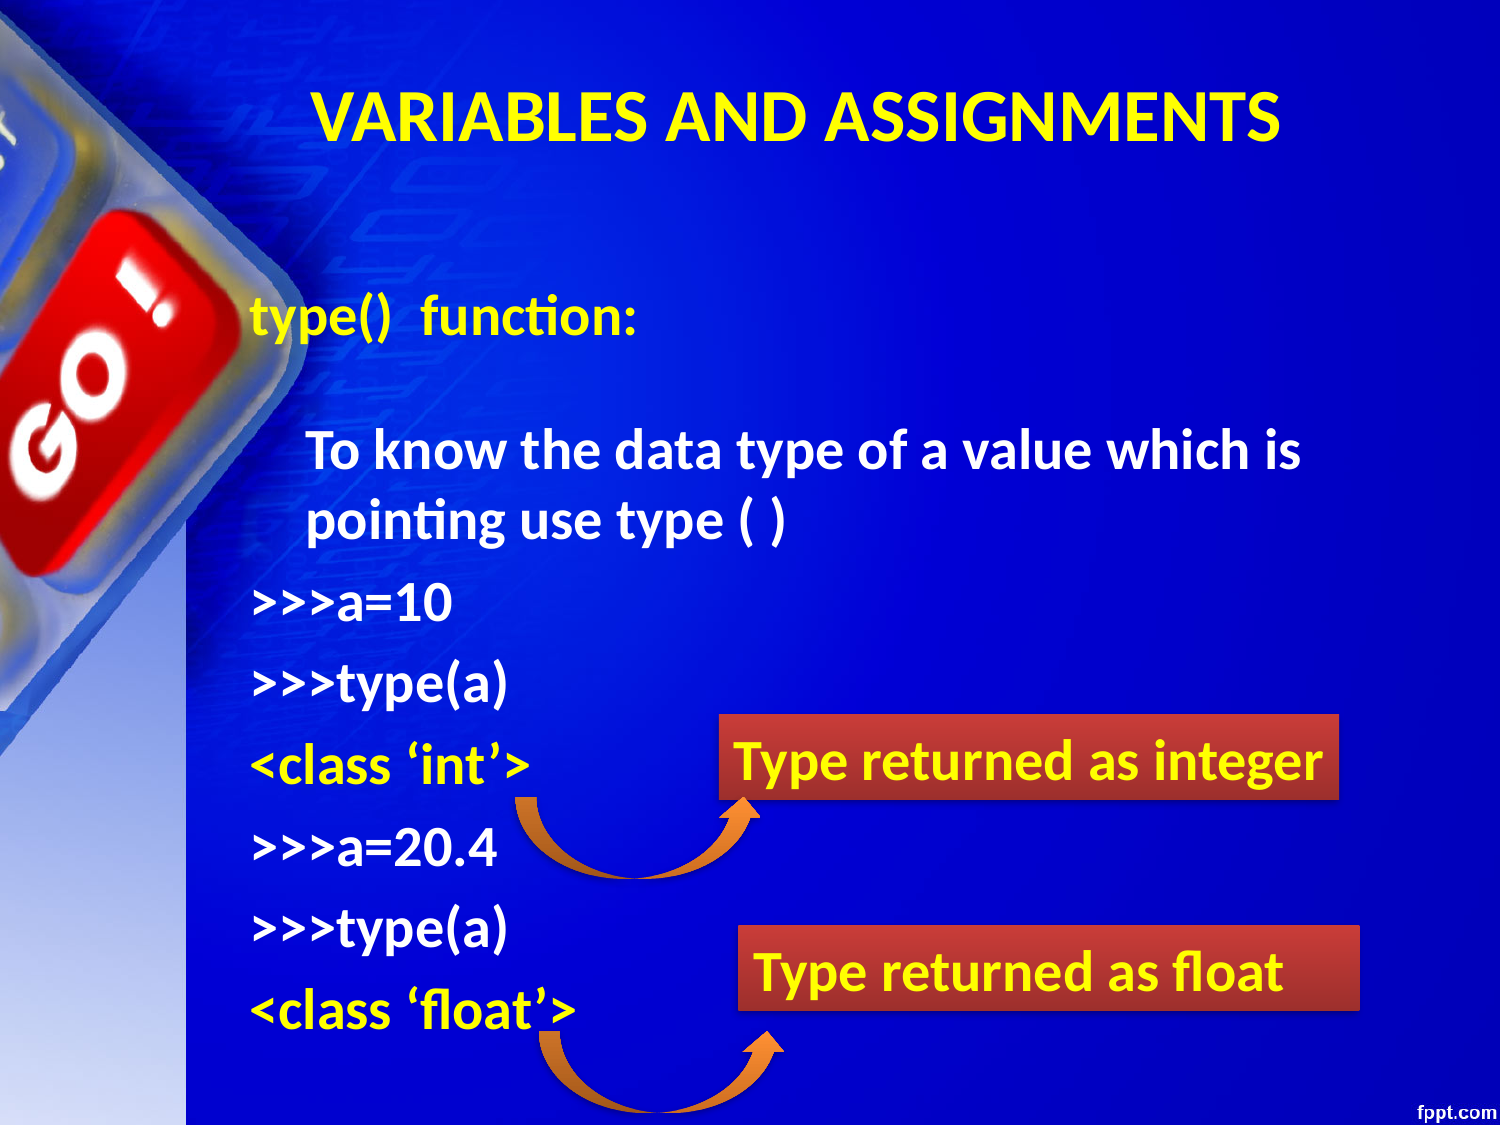

# VARIABLES AND ASSIGNMENTS
type()  function:

	To know the data type of a value which is pointing use type ( )
>>>a=10
>>>type(a)
<class ‘int’>
>>>a=20.4
>>>type(a)
<class ‘float’>

Type returned as integer

Type returned as float